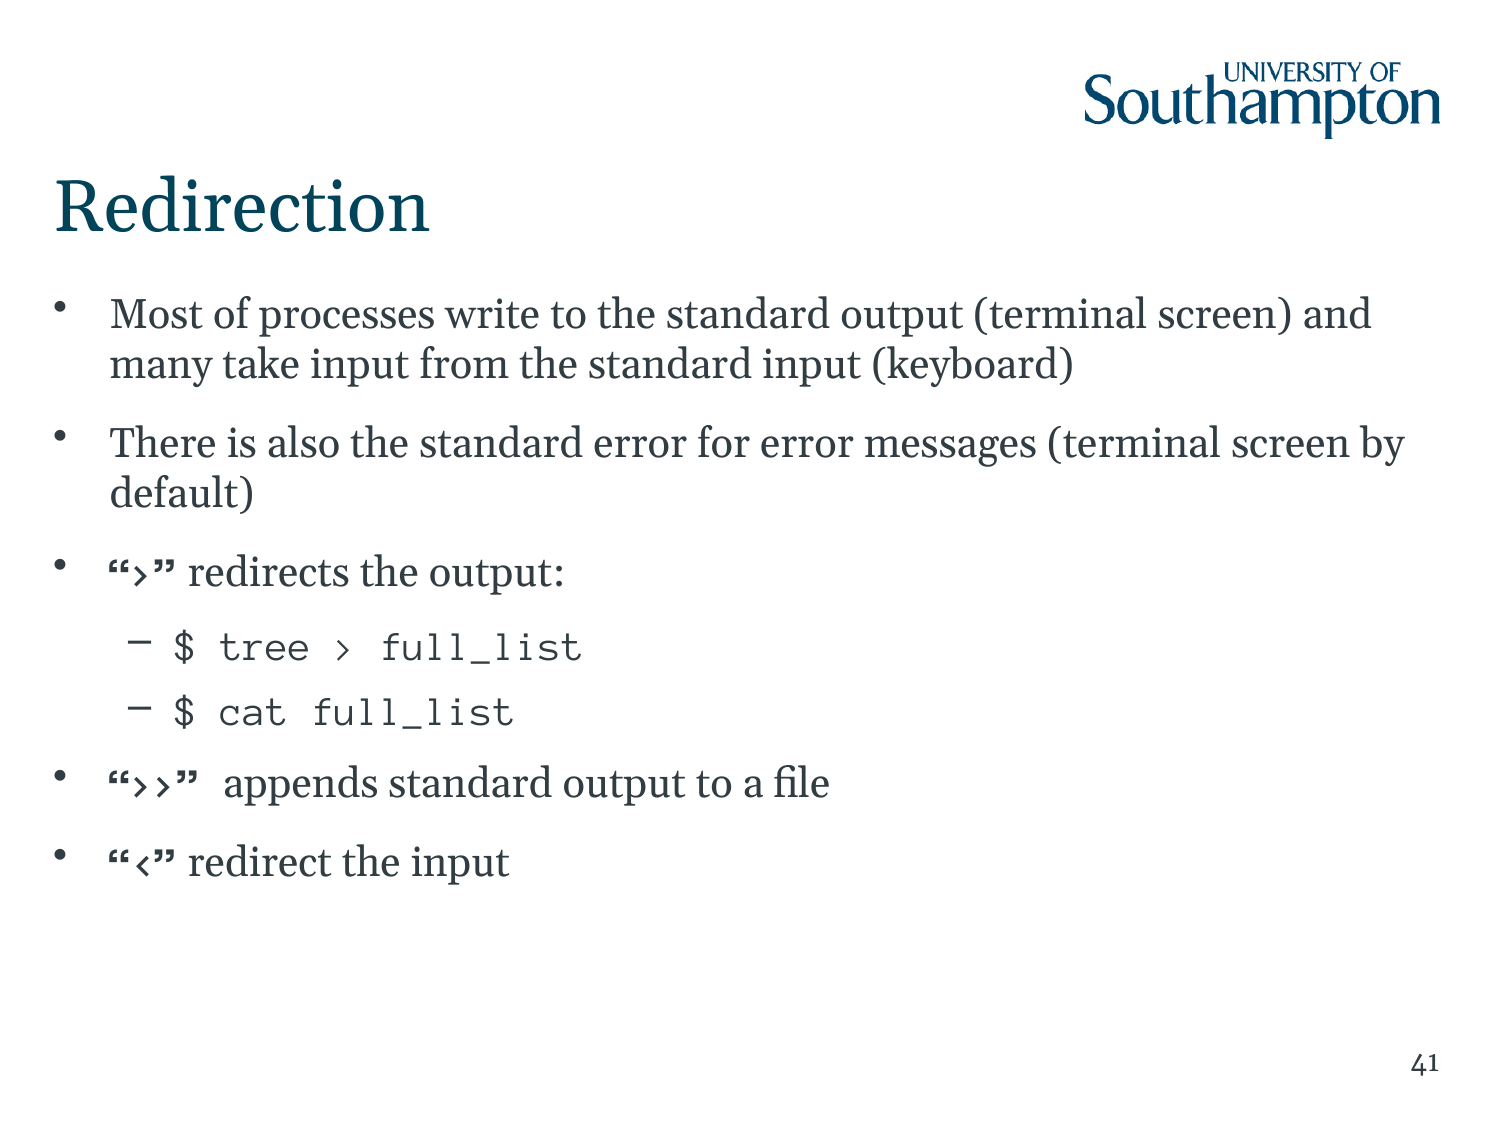

# Redirection
Most of processes write to the standard output (terminal screen) and many take input from the standard input (keyboard)
There is also the standard error for error messages (terminal screen by default)
“>” redirects the output:
$ tree > full_list
$ cat full_list
“>>” appends standard output to a file
“<” redirect the input
41